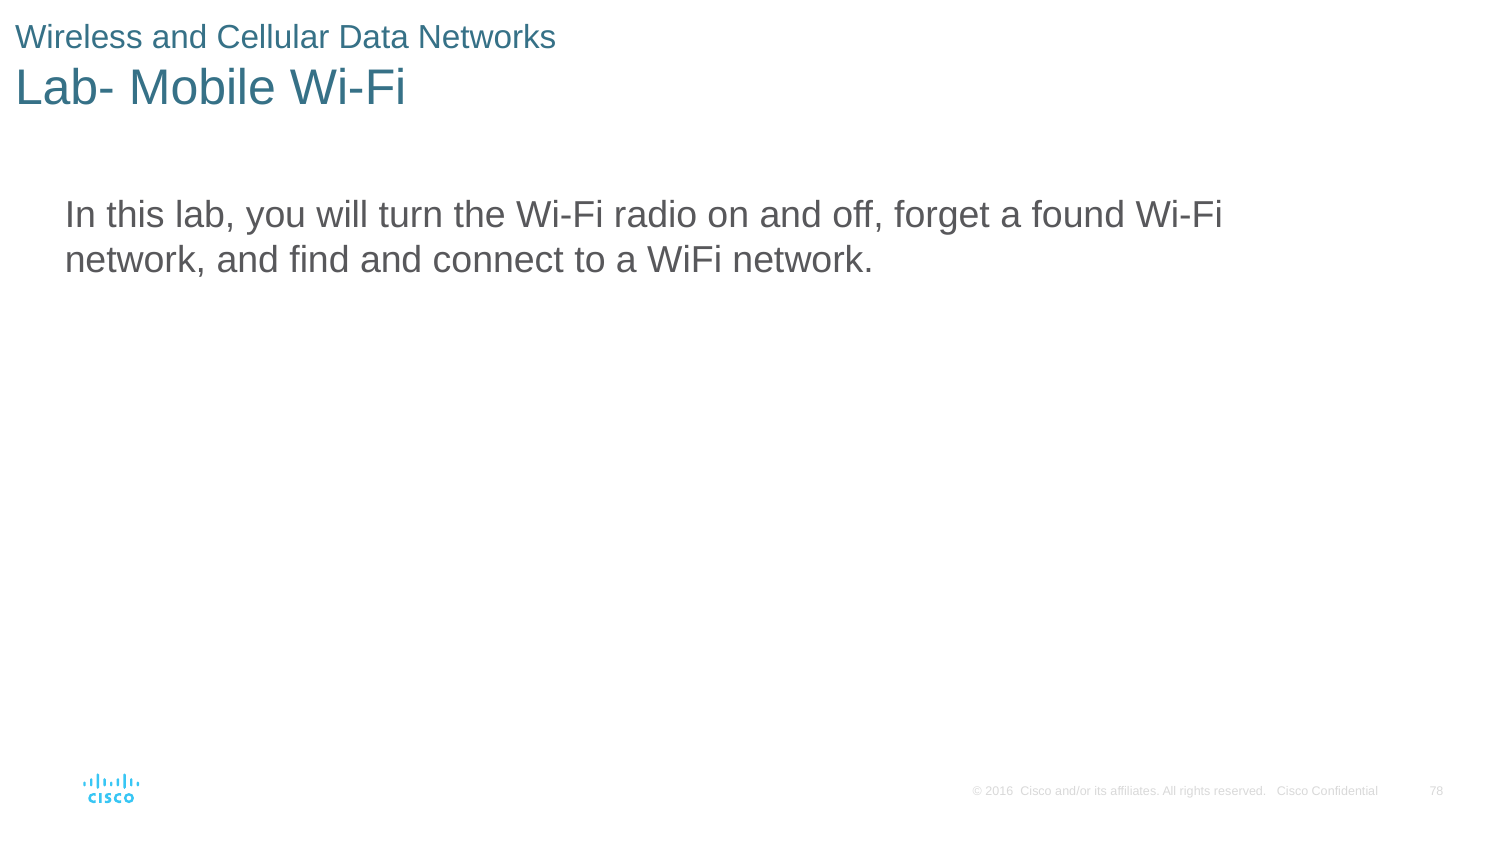

# Wireless and Cellular Data Networks Lab- Mobile Wi-Fi
In this lab, you will turn the Wi-Fi radio on and off, forget a found Wi-Fi network, and find and connect to a WiFi network.